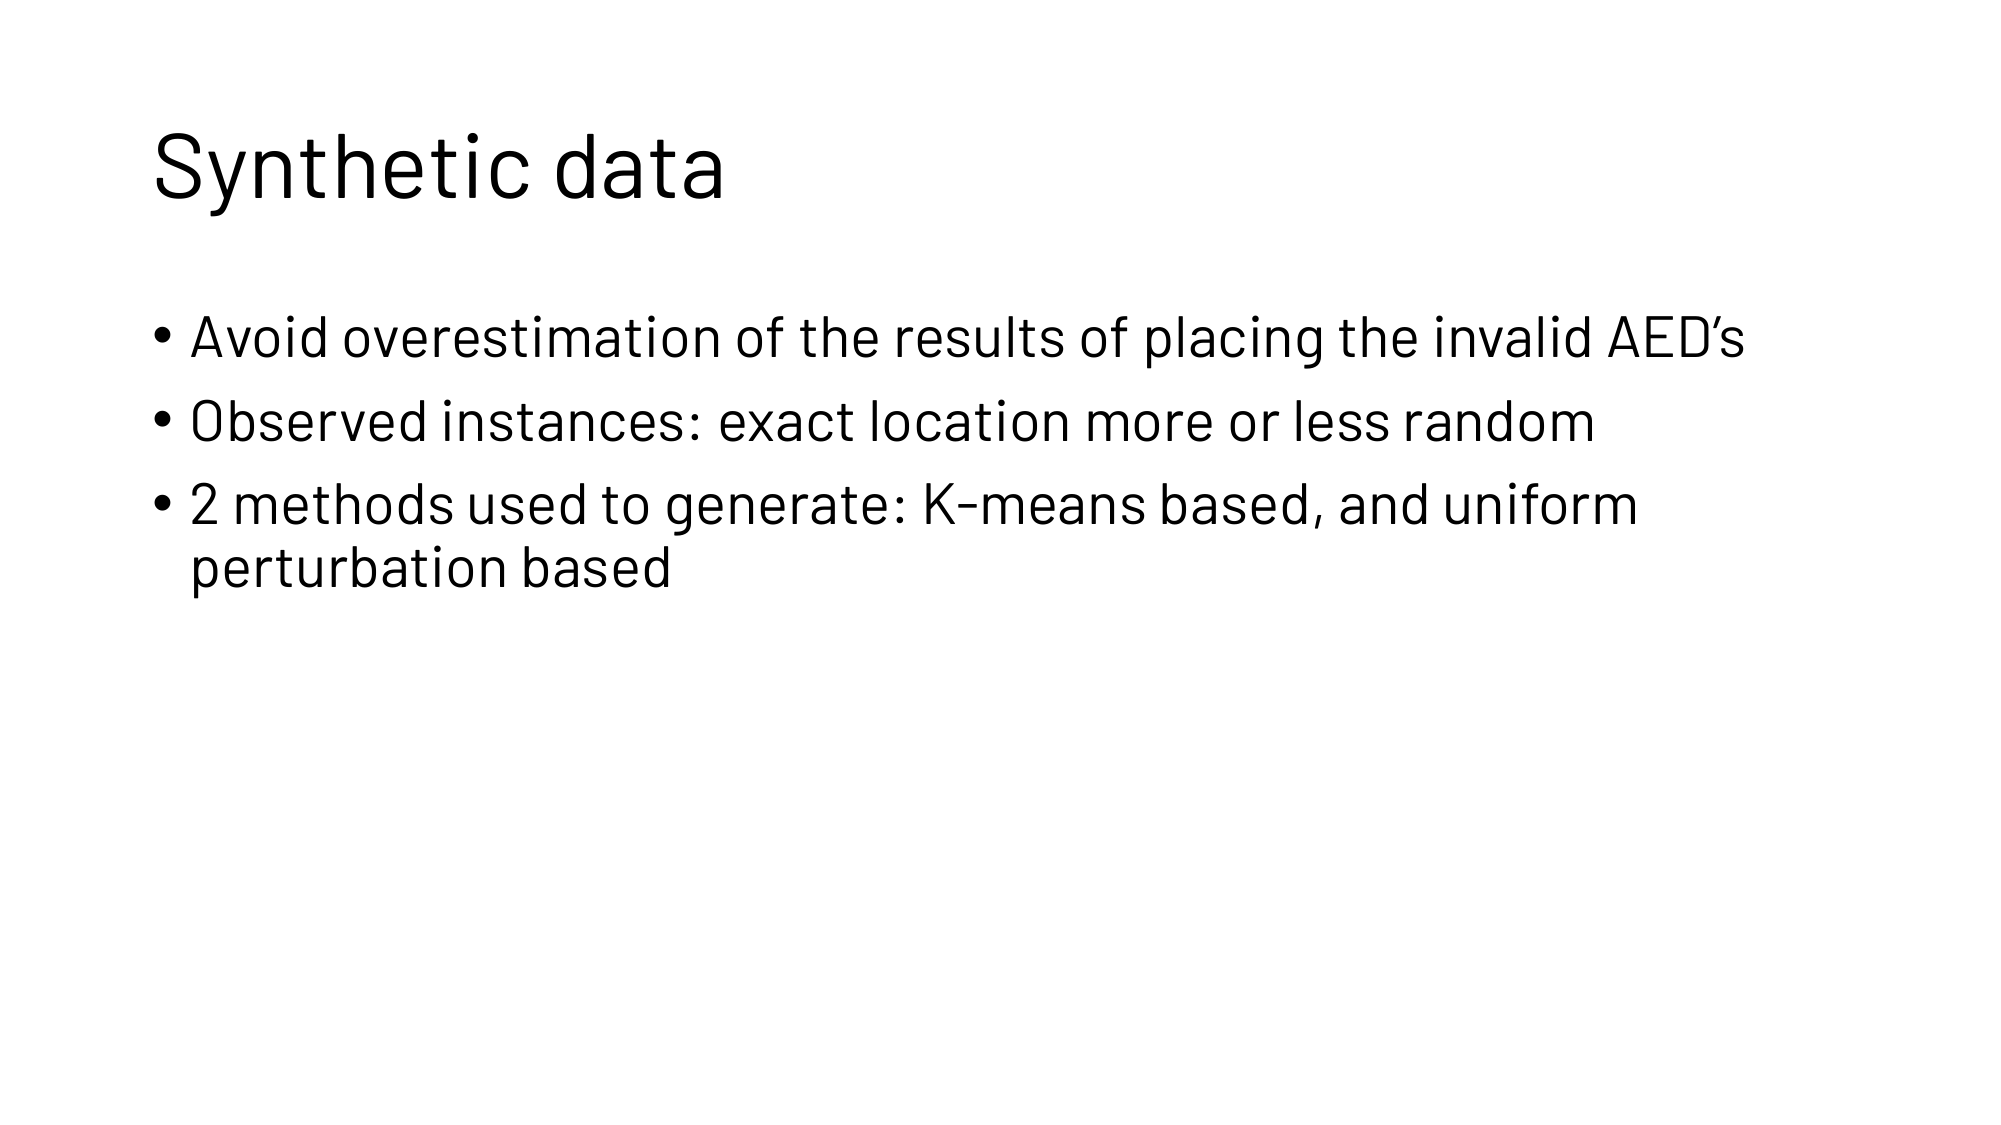

# Synthetic data
Avoid overestimation of the results of placing the invalid AED’s
Observed instances: exact location more or less random
2 methods used to generate: K-means based, and uniform perturbation based